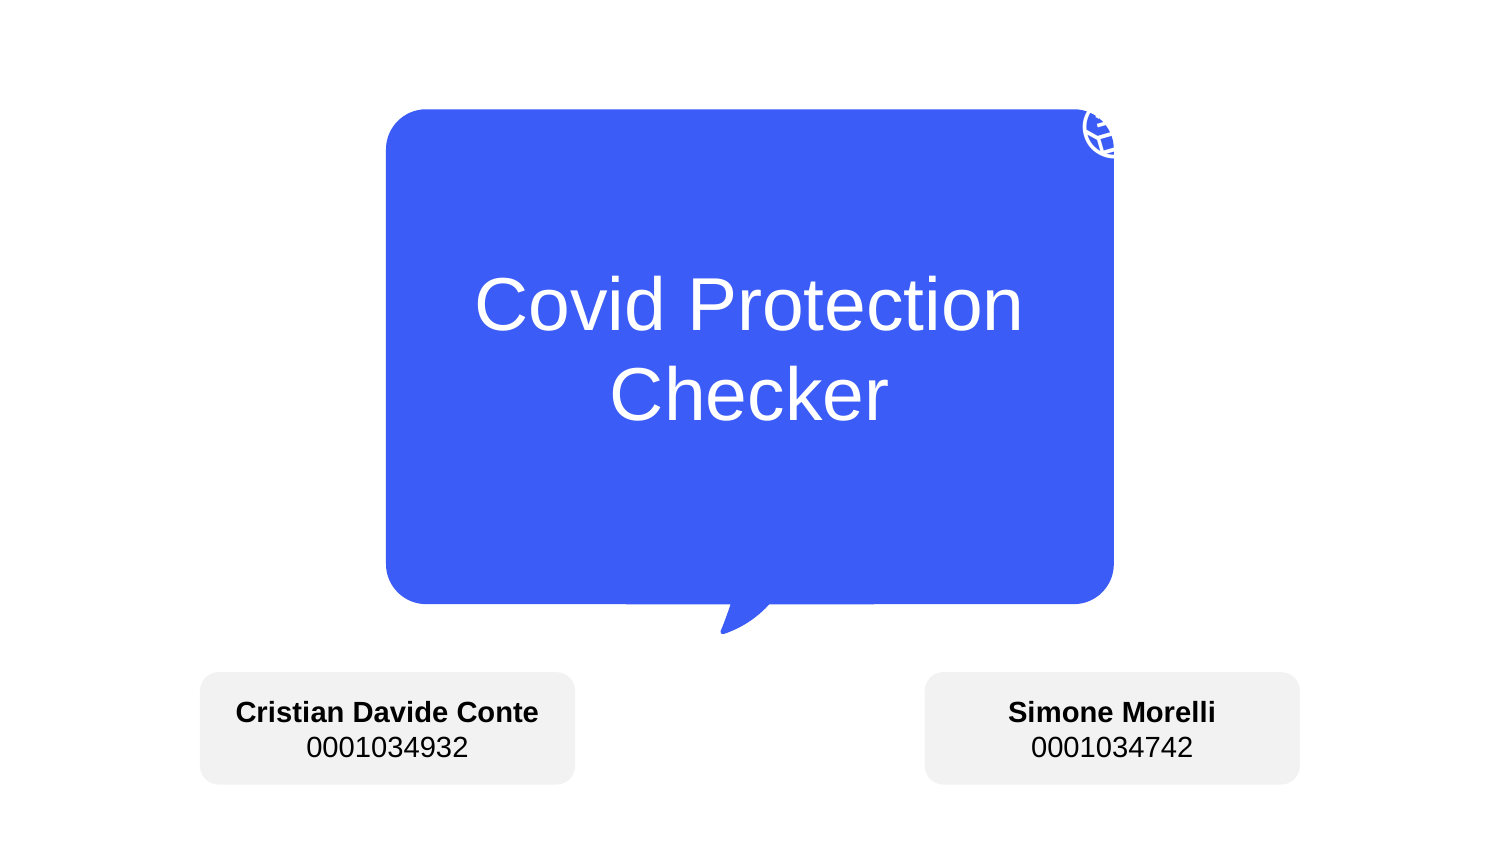

😷
Covid Protection Checker
Cristian Davide Conte
0001034932
Simone Morelli
0001034742